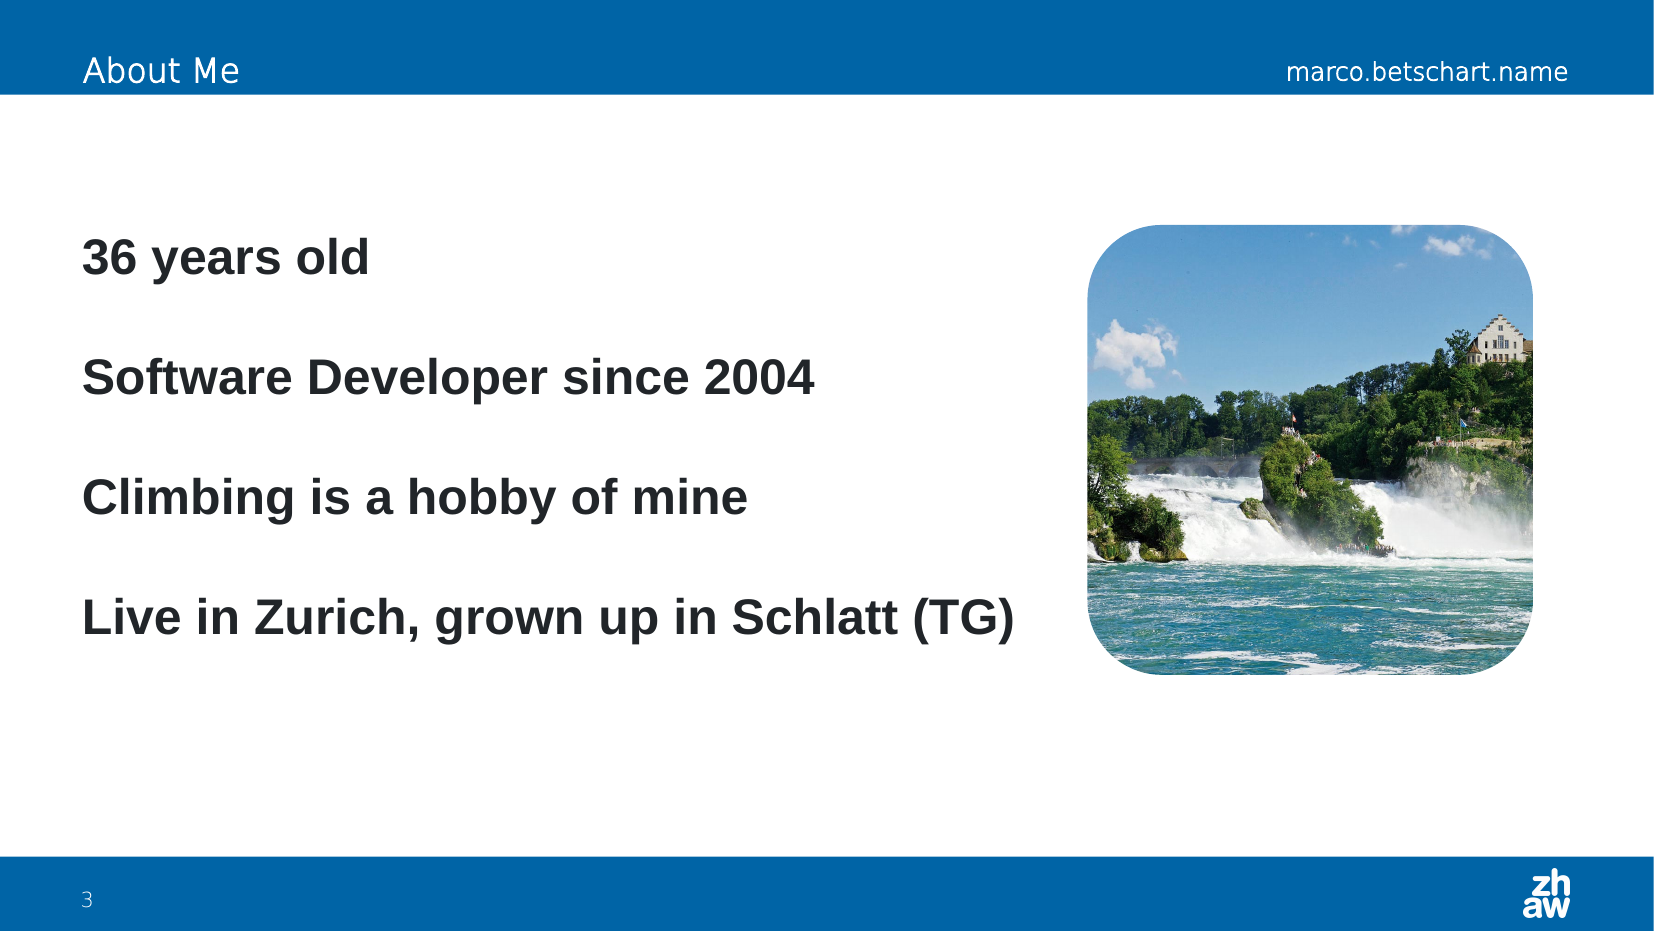

marco.betschart.name
# About Me
36 years old

Software Developer since 2004

Climbing is a hobby of mine

Live in Zurich, grown up in Schlatt (TG)

3